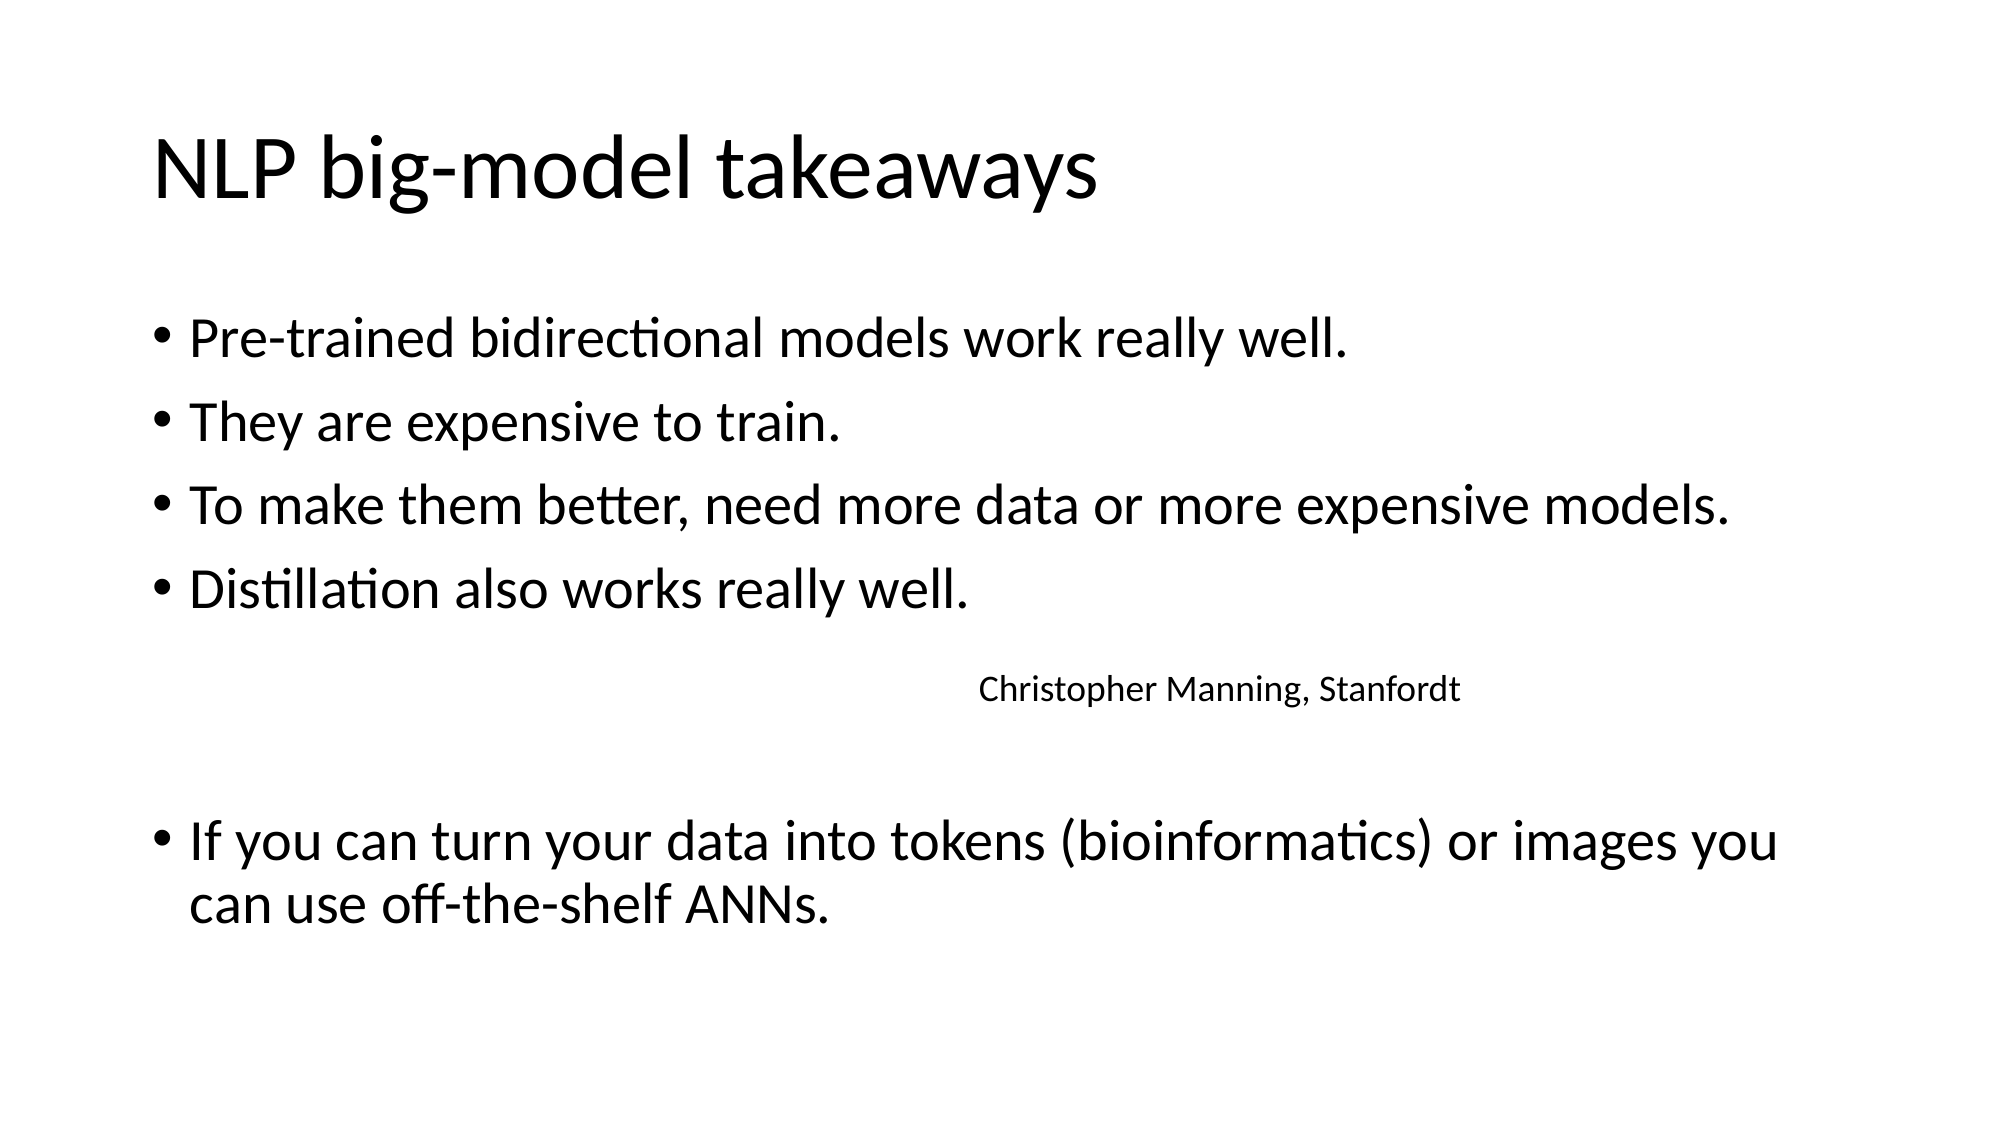

# NLP big-model takeaways
Pre-trained bidirectional models work really well.
They are expensive to train.
To make them better, need more data or more expensive models.
Distillation also works really well.

If you can turn your data into tokens (bioinformatics) or images you can use off-the-shelf ANNs.
Christopher Manning, Stanfordt